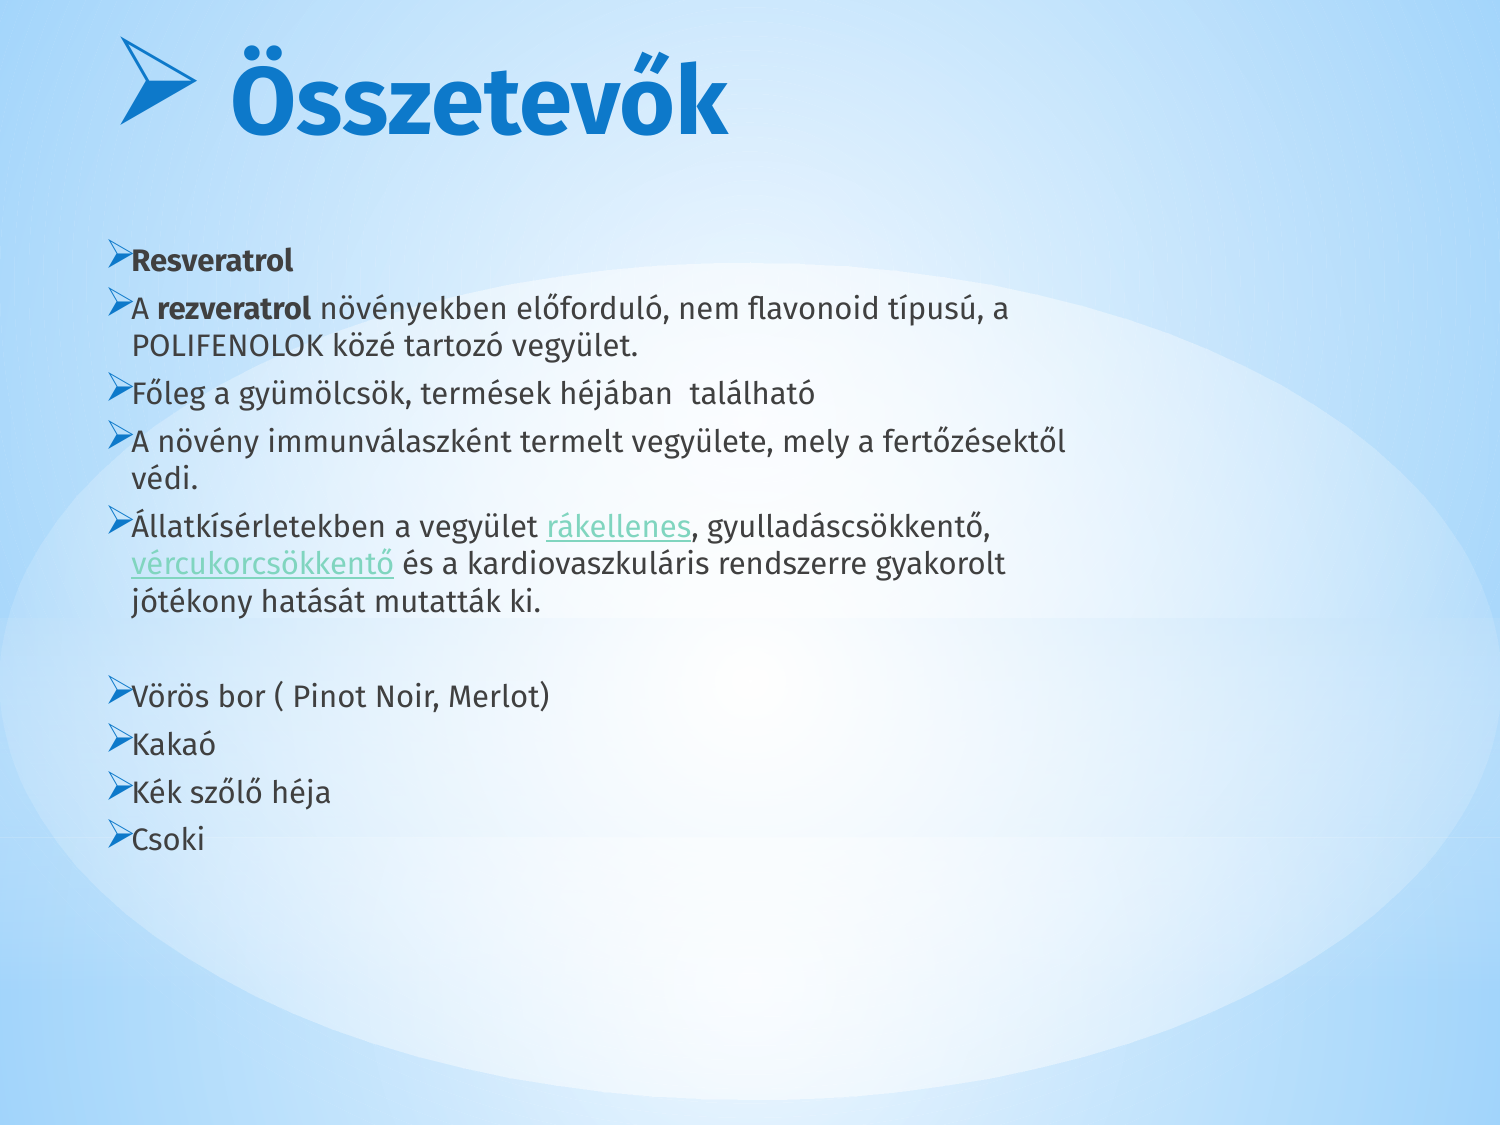

Összetevők
Resveratrol
A rezveratrol növényekben előforduló, nem flavonoid típusú, a POLIFENOLOK közé tartozó vegyület.
Főleg a gyümölcsök, termések héjában  található
A növény immunválaszként termelt vegyülete, mely a fertőzésektől védi.
Állatkísérletekben a vegyület rákellenes, gyulladáscsökkentő, vércukorcsökkentő és a kardiovaszkuláris rendszerre gyakorolt jótékony hatását mutatták ki.

Vörös bor ( Pinot Noir, Merlot)
Kakaó
Kék szőlő héja
Csoki